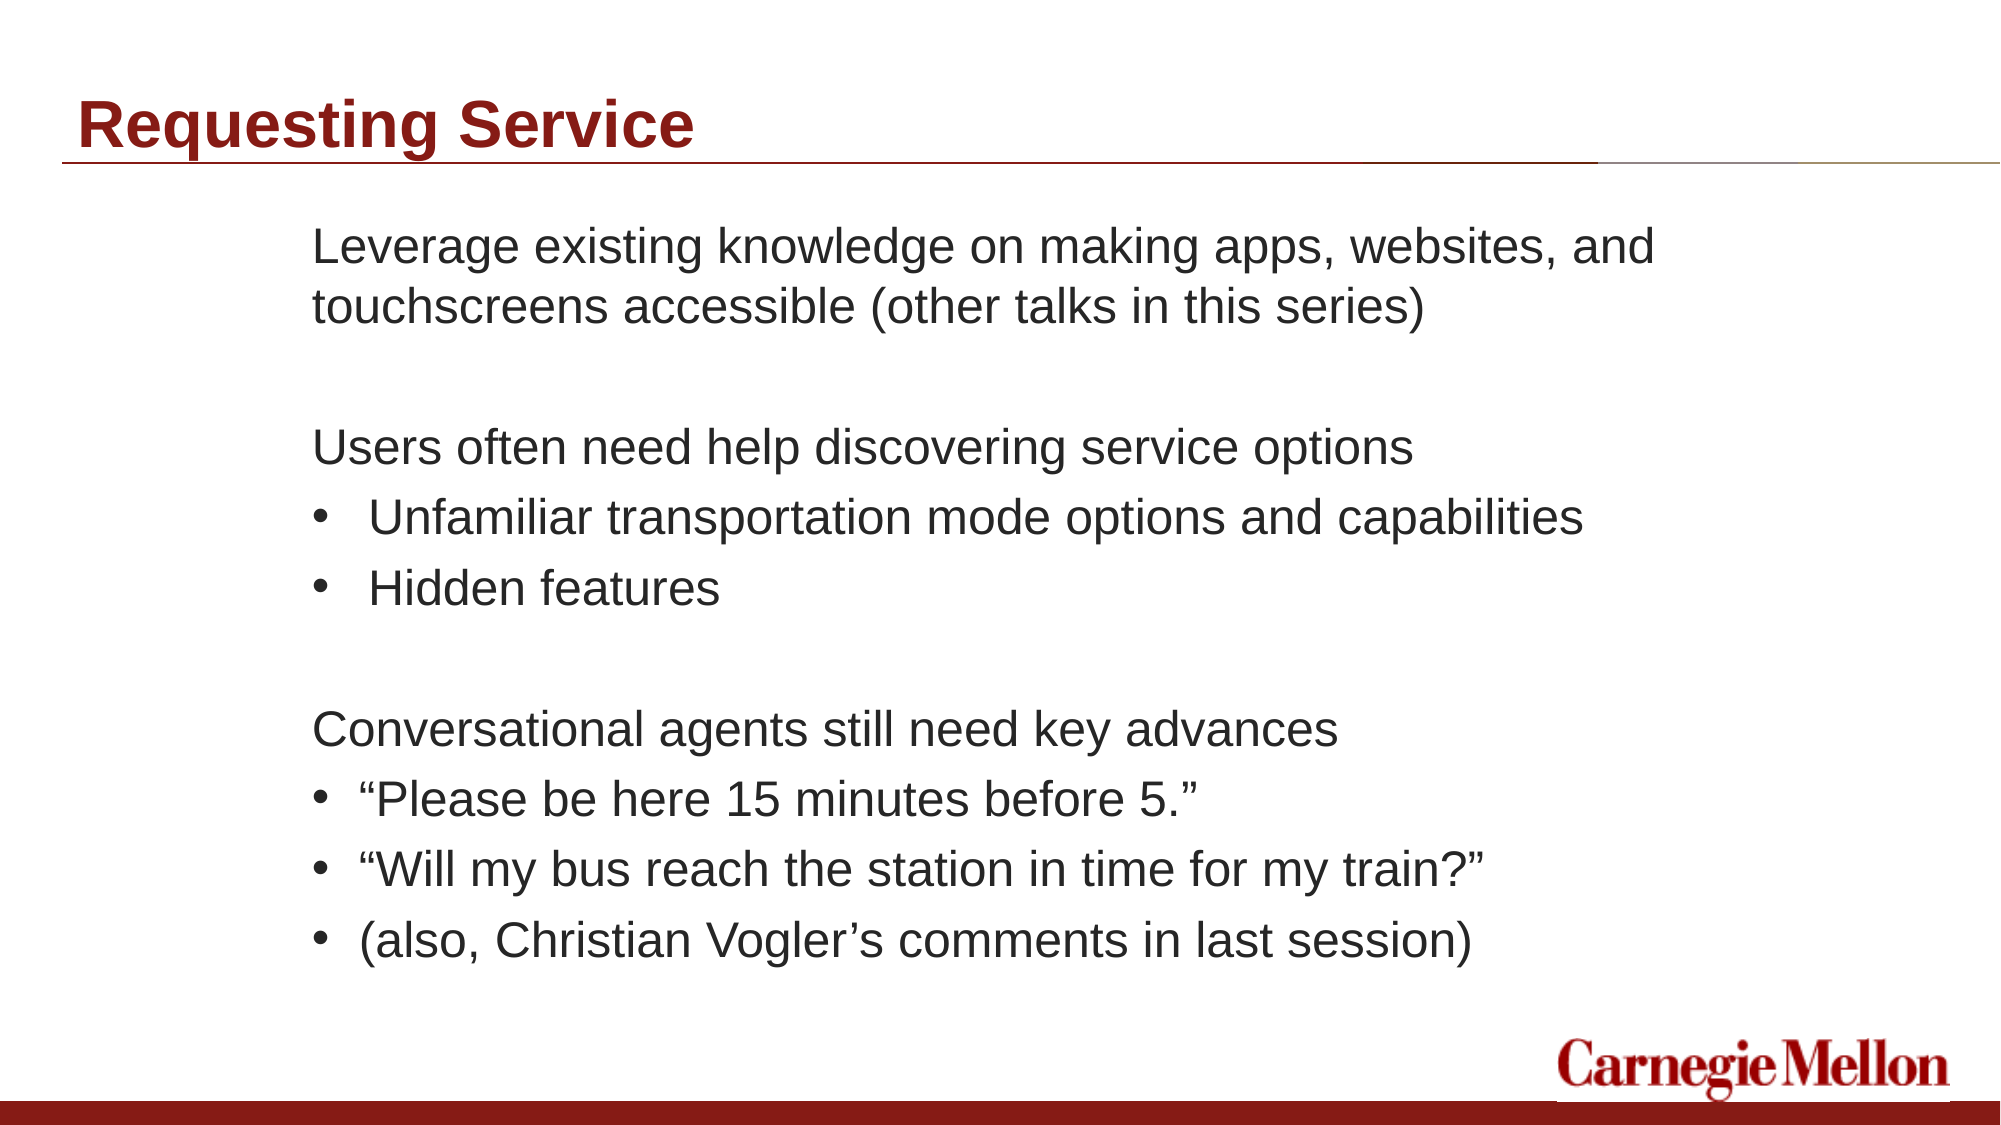

# Requesting Service
Leverage existing knowledge on making apps, websites, and touchscreens accessible (other talks in this series)

Users often need help discovering service options
Unfamiliar transportation mode options and capabilities
Hidden features

Conversational agents still need key advances
“Please be here 15 minutes before 5.”
“Will my bus reach the station in time for my train?”
(also, Christian Vogler’s comments in last session)